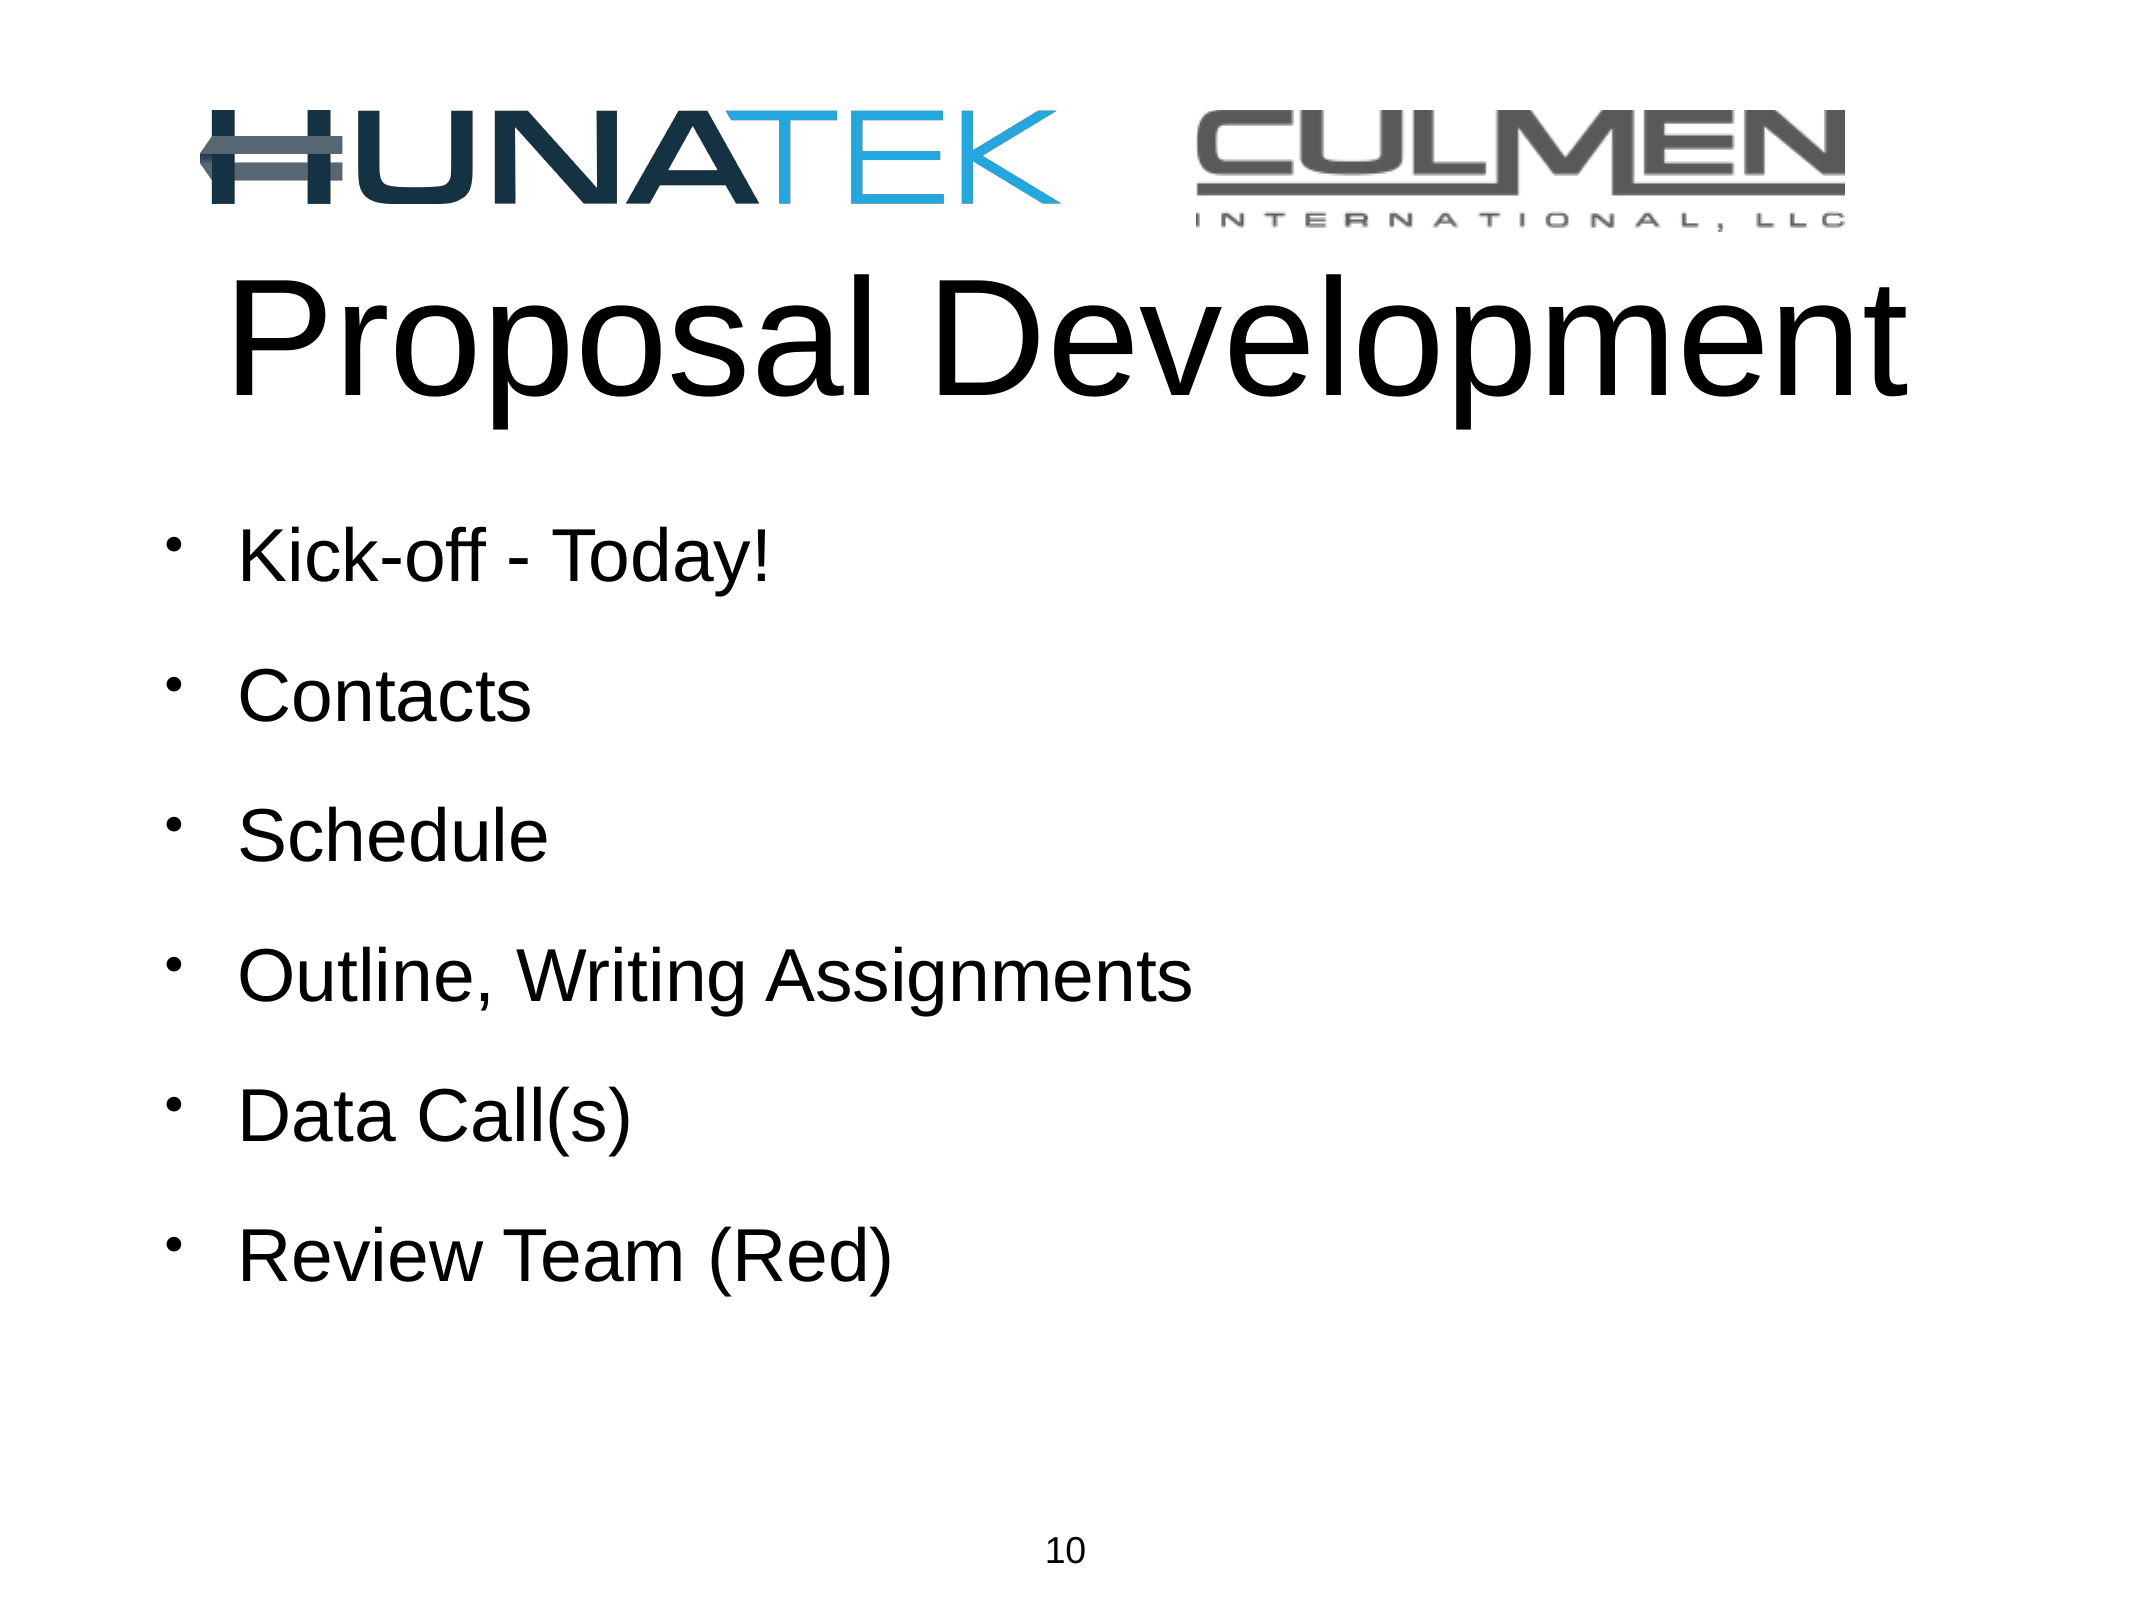

Proposal Development
Kick-off - Today!
Contacts
Schedule
Outline, Writing Assignments
Data Call(s)
Review Team (Red)
10